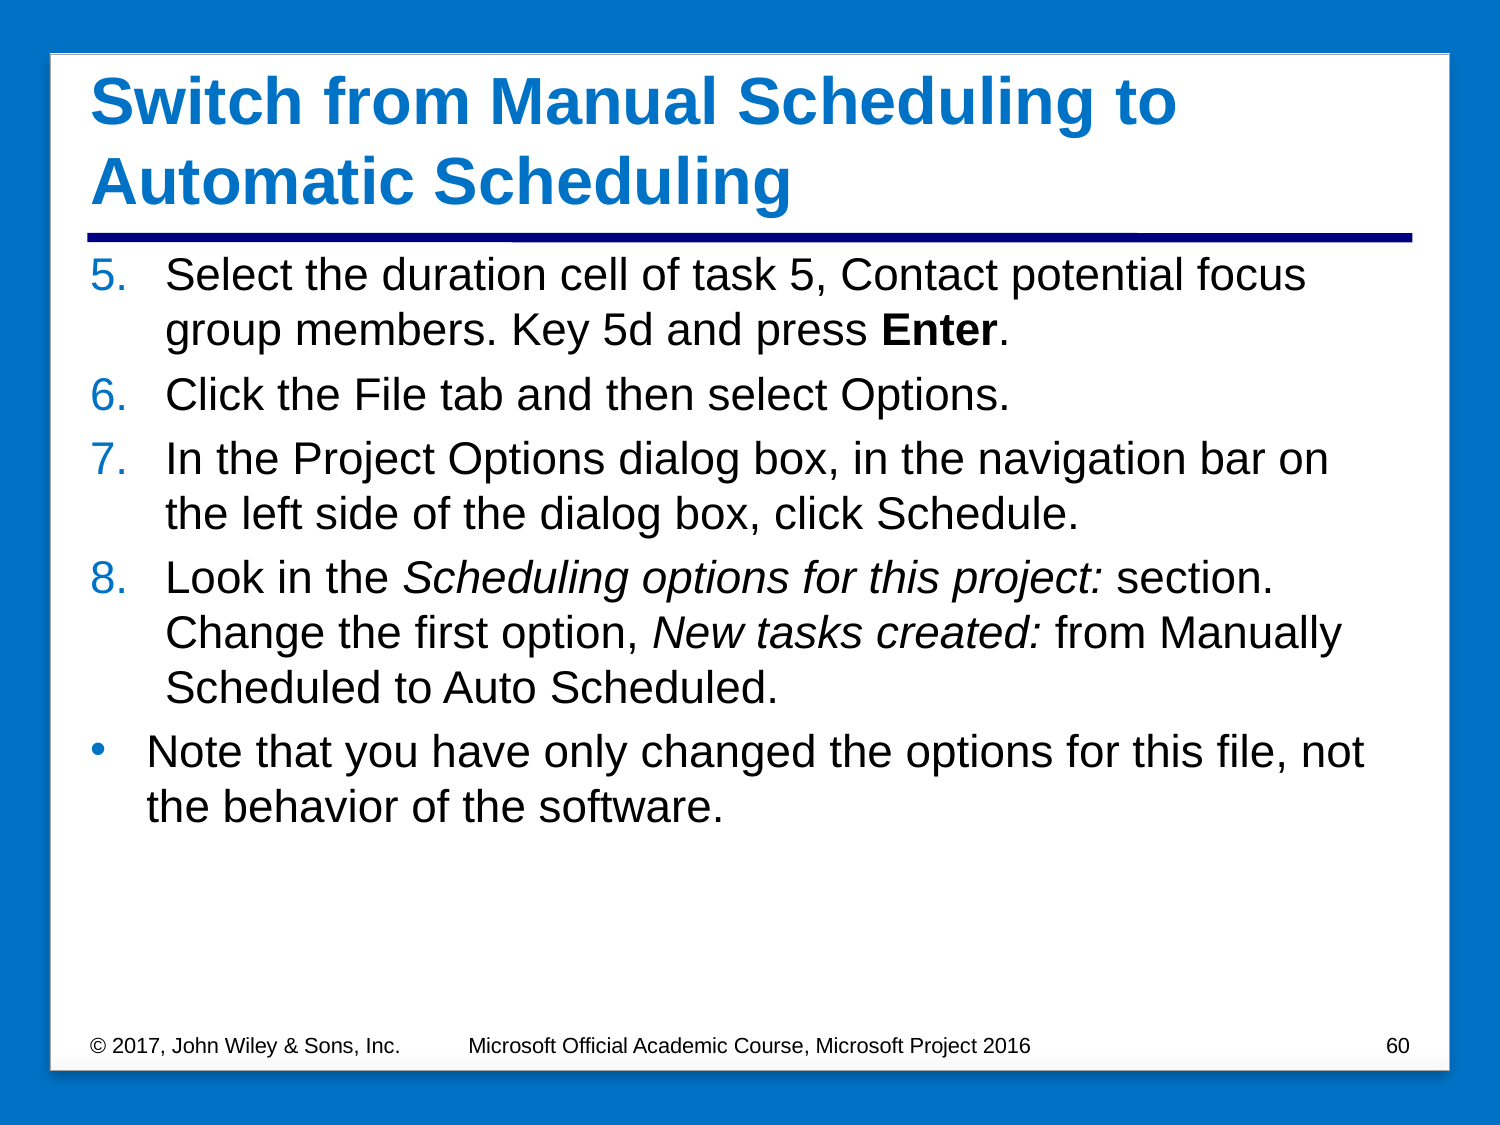

# Switch from Manual Scheduling to Automatic Scheduling
Select the duration cell of task 5, Contact potential focus group members. Key 5d and press Enter.
Click the File tab and then select Options.
In the Project Options dialog box, in the navigation bar on the left side of the dialog box, click Schedule.
Look in the Scheduling options for this project: section. Change the first option, New tasks created: from Manually Scheduled to Auto Scheduled.
Note that you have only changed the options for this file, not the behavior of the software.

© 2017, John Wiley & Sons, Inc.
Microsoft Official Academic Course, Microsoft Project 2016
60